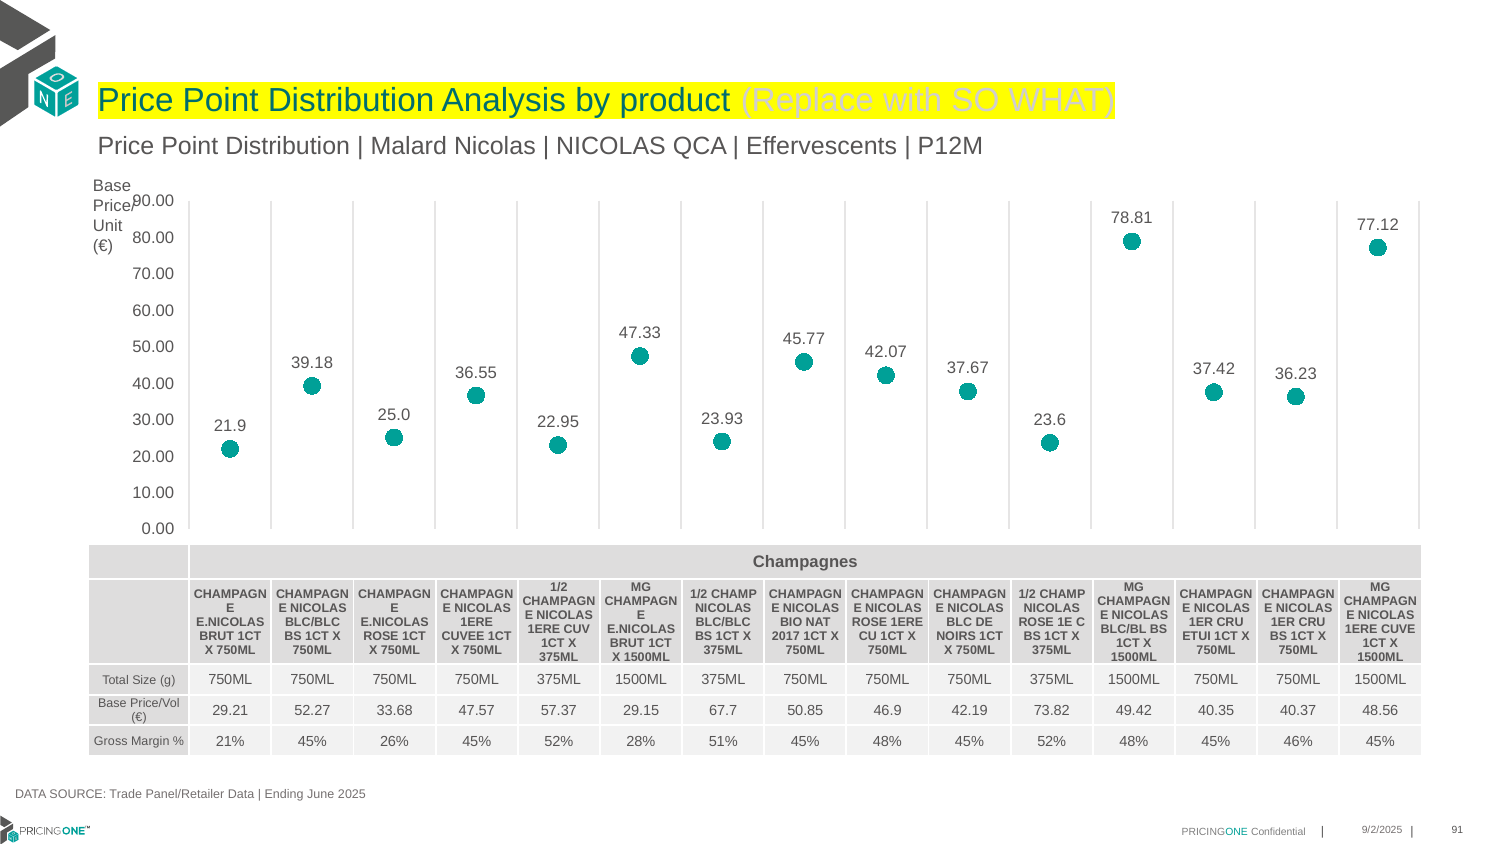

# Price Point Distribution Analysis by product (Replace with SO WHAT)
Price Point Distribution | Malard Nicolas | NICOLAS QCA | Effervescents | P12M
Base Price/Unit (€)

### Chart

| Category | Base Price/Unit |
|---|---|
| CHAMPAGNE E.NICOLAS BRUT 1CT X 750ML | 21.9 |
| CHAMPAGNE NICOLAS BLC/BLC BS 1CT X 750ML | 39.18 |
| CHAMPAGNE E.NICOLAS ROSE 1CT X 750ML | 25.0 |
| CHAMPAGNE NICOLAS 1ERE CUVEE 1CT X 750ML | 36.55 |
| 1/2 CHAMPAGNE NICOLAS 1ERE CUV 1CT X 375ML | 22.95 |
| MG CHAMPAGNE E.NICOLAS BRUT 1CT X 1500ML | 47.33 |
| 1/2 CHAMP NICOLAS BLC/BLC BS 1CT X 375ML | 23.93 |
| CHAMPAGNE NICOLAS BIO NAT 2017 1CT X 750ML | 45.77 |
| CHAMPAGNE NICOLAS ROSE 1ERE CU 1CT X 750ML | 42.07 |
| CHAMPAGNE NICOLAS BLC DE NOIRS 1CT X 750ML | 37.67 |
| 1/2 CHAMP NICOLAS ROSE 1E C BS 1CT X 375ML | 23.6 |
| MG CHAMPAGNE NICOLAS BLC/BL BS 1CT X 1500ML | 78.81 |
| CHAMPAGNE NICOLAS 1ER CRU ETUI 1CT X 750ML | 37.42 |
| CHAMPAGNE NICOLAS 1ER CRU BS 1CT X 750ML | 36.23 |
| MG CHAMPAGNE NICOLAS 1ERE CUVE 1CT X 1500ML | 77.12 |
|  | Champagnes | Champagnes | Champagnes | Champagnes | Champagnes | Champagnes | Champagnes | Champagnes | Champagnes | Champagnes | Champagnes | Champagnes | Champagnes | Champagnes | Champagnes |
| --- | --- | --- | --- | --- | --- | --- | --- | --- | --- | --- | --- | --- | --- | --- | --- |
|  | CHAMPAGNE E.NICOLAS BRUT 1CT X 750ML | CHAMPAGNE NICOLAS BLC/BLC BS 1CT X 750ML | CHAMPAGNE E.NICOLAS ROSE 1CT X 750ML | CHAMPAGNE NICOLAS 1ERE CUVEE 1CT X 750ML | 1/2 CHAMPAGNE NICOLAS 1ERE CUV 1CT X 375ML | MG CHAMPAGNE E.NICOLAS BRUT 1CT X 1500ML | 1/2 CHAMP NICOLAS BLC/BLC BS 1CT X 375ML | CHAMPAGNE NICOLAS BIO NAT 2017 1CT X 750ML | CHAMPAGNE NICOLAS ROSE 1ERE CU 1CT X 750ML | CHAMPAGNE NICOLAS BLC DE NOIRS 1CT X 750ML | 1/2 CHAMP NICOLAS ROSE 1E C BS 1CT X 375ML | MG CHAMPAGNE NICOLAS BLC/BL BS 1CT X 1500ML | CHAMPAGNE NICOLAS 1ER CRU ETUI 1CT X 750ML | CHAMPAGNE NICOLAS 1ER CRU BS 1CT X 750ML | MG CHAMPAGNE NICOLAS 1ERE CUVE 1CT X 1500ML |
| Total Size (g) | 750ML | 750ML | 750ML | 750ML | 375ML | 1500ML | 375ML | 750ML | 750ML | 750ML | 375ML | 1500ML | 750ML | 750ML | 1500ML |
| Base Price/Vol (€) | 29.21 | 52.27 | 33.68 | 47.57 | 57.37 | 29.15 | 67.7 | 50.85 | 46.9 | 42.19 | 73.82 | 49.42 | 40.35 | 40.37 | 48.56 |
| Gross Margin % | 21% | 45% | 26% | 45% | 52% | 28% | 51% | 45% | 48% | 45% | 52% | 48% | 45% | 46% | 45% |
DATA SOURCE: Trade Panel/Retailer Data | Ending June 2025
9/2/2025
91